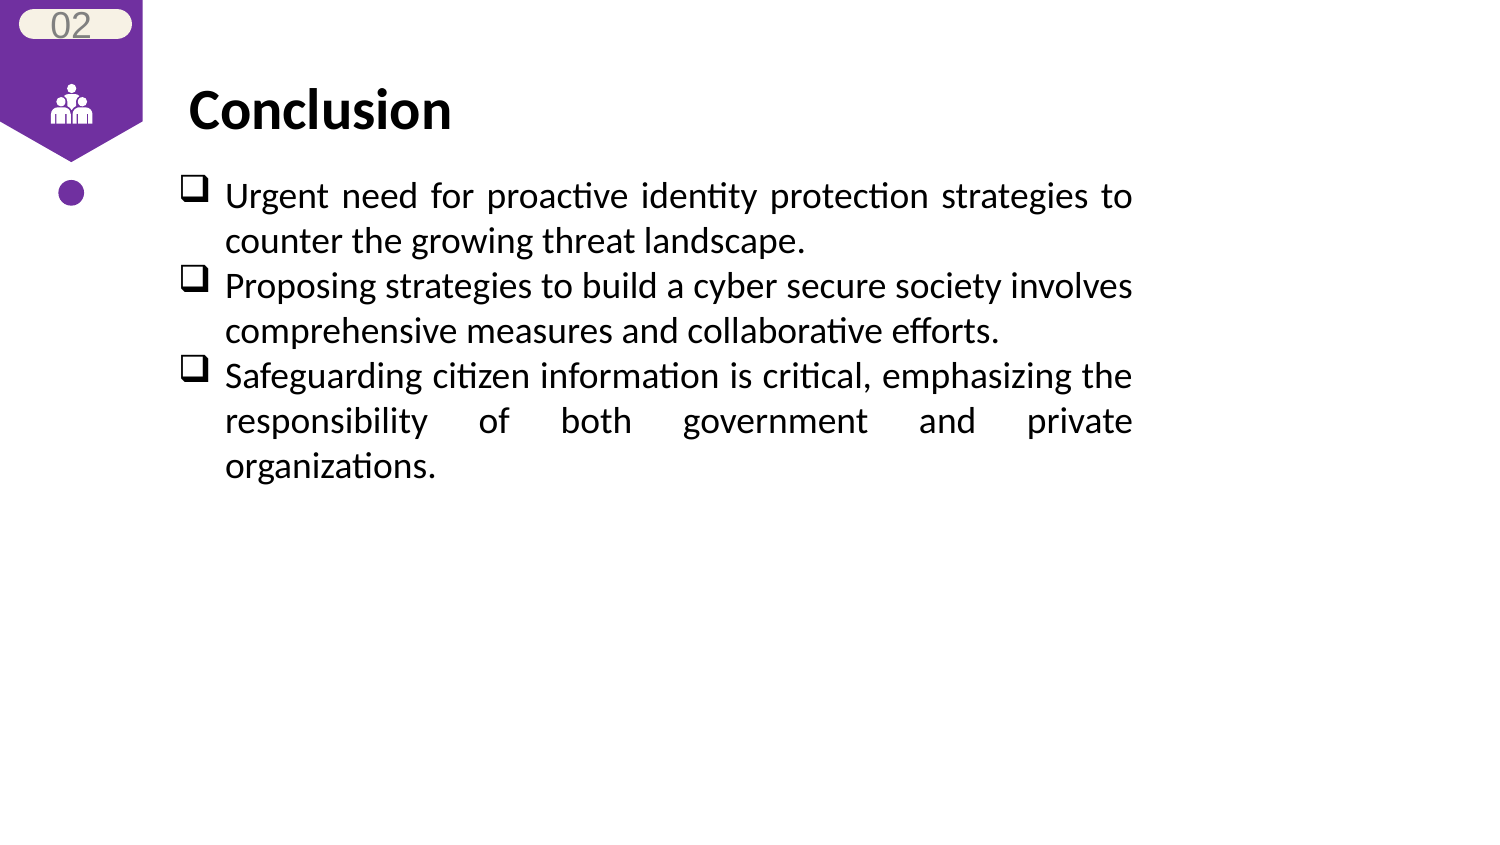

02

Conclusion
Urgent need for proactive identity protection strategies to counter the growing threat landscape.
Proposing strategies to build a cyber secure society involves comprehensive measures and collaborative efforts.
Safeguarding citizen information is critical, emphasizing the responsibility of both government and private organizations.